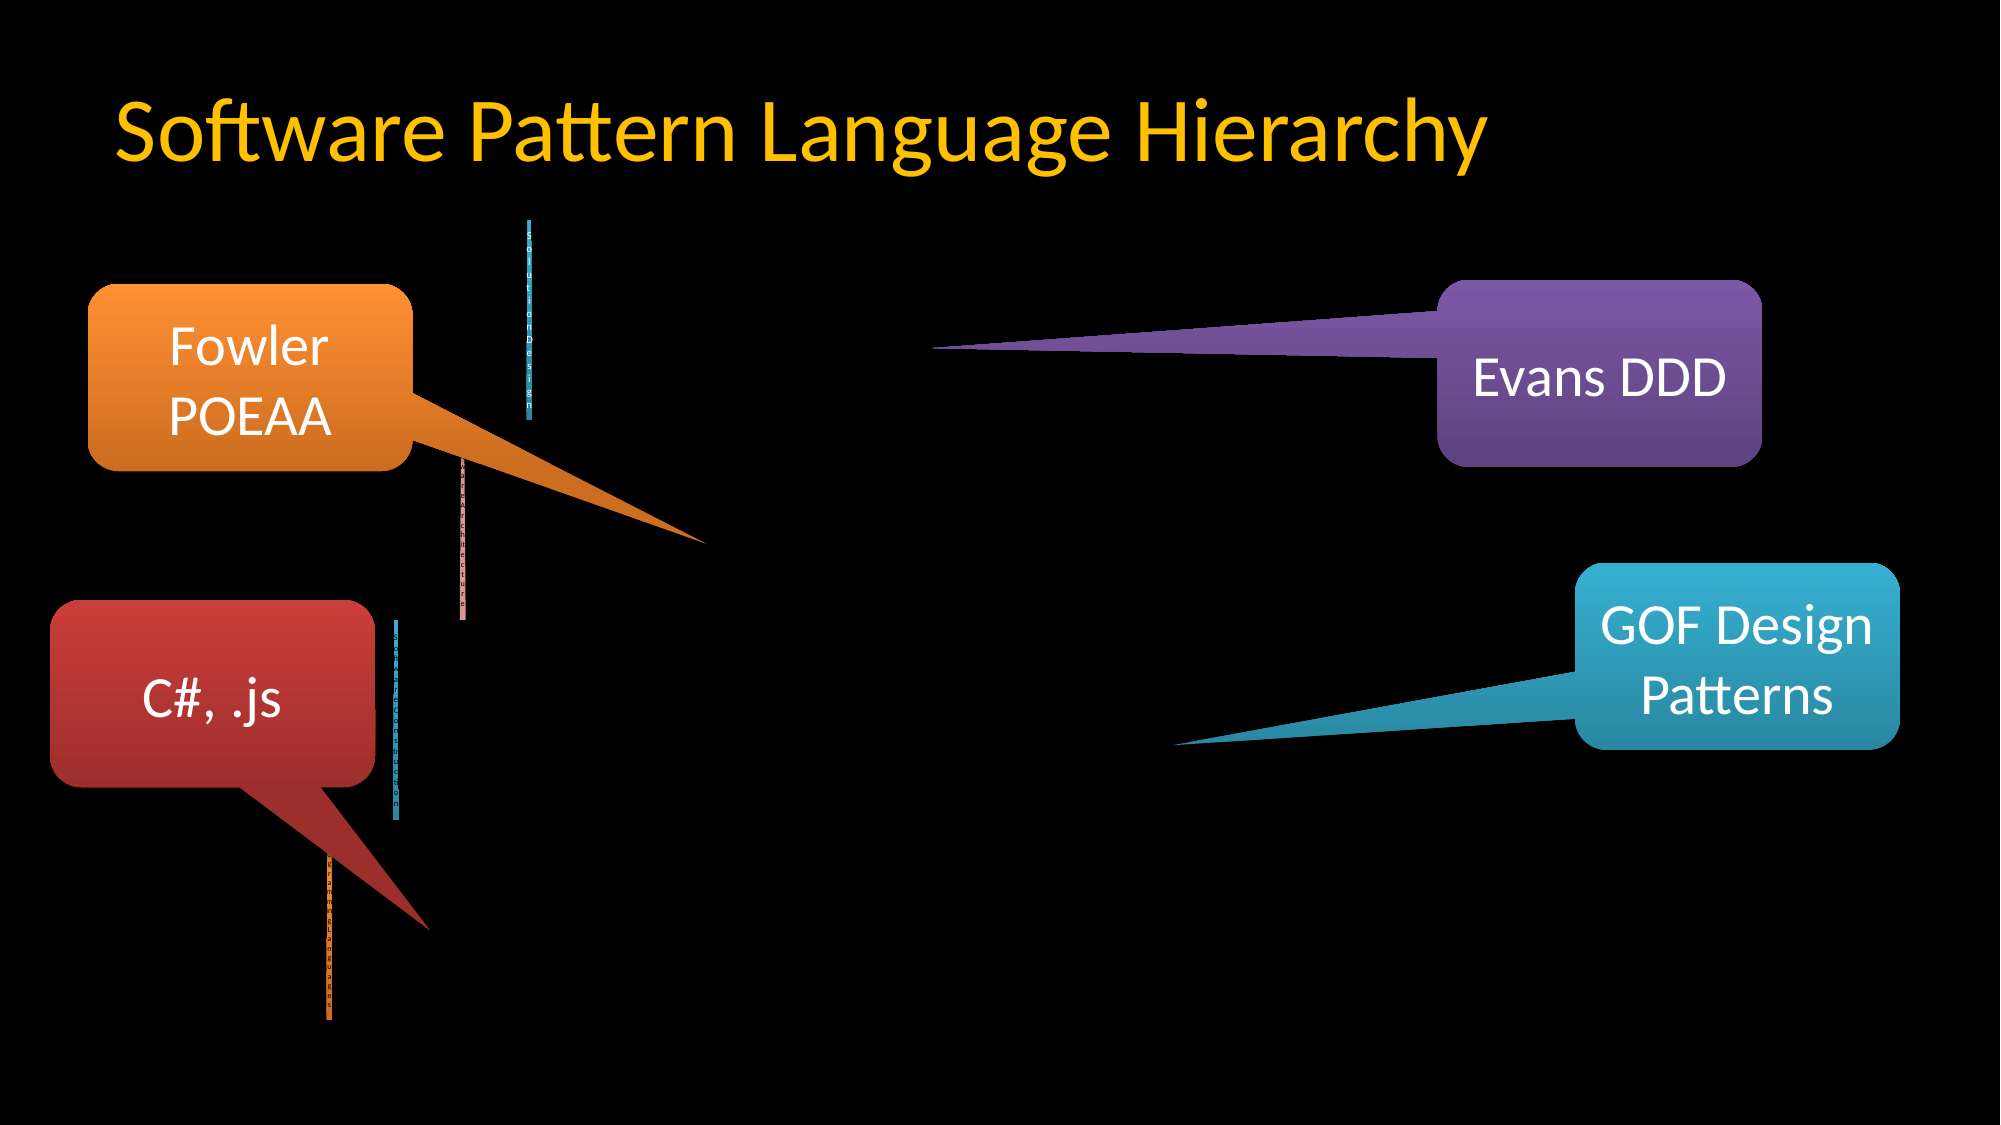

# Software Pattern Language Hierarchy
Solution Design
Software Architecture
Software Construction
Programming Languages
Evans DDD
Fowler POEAA
GOF Design Patterns
C#, .js